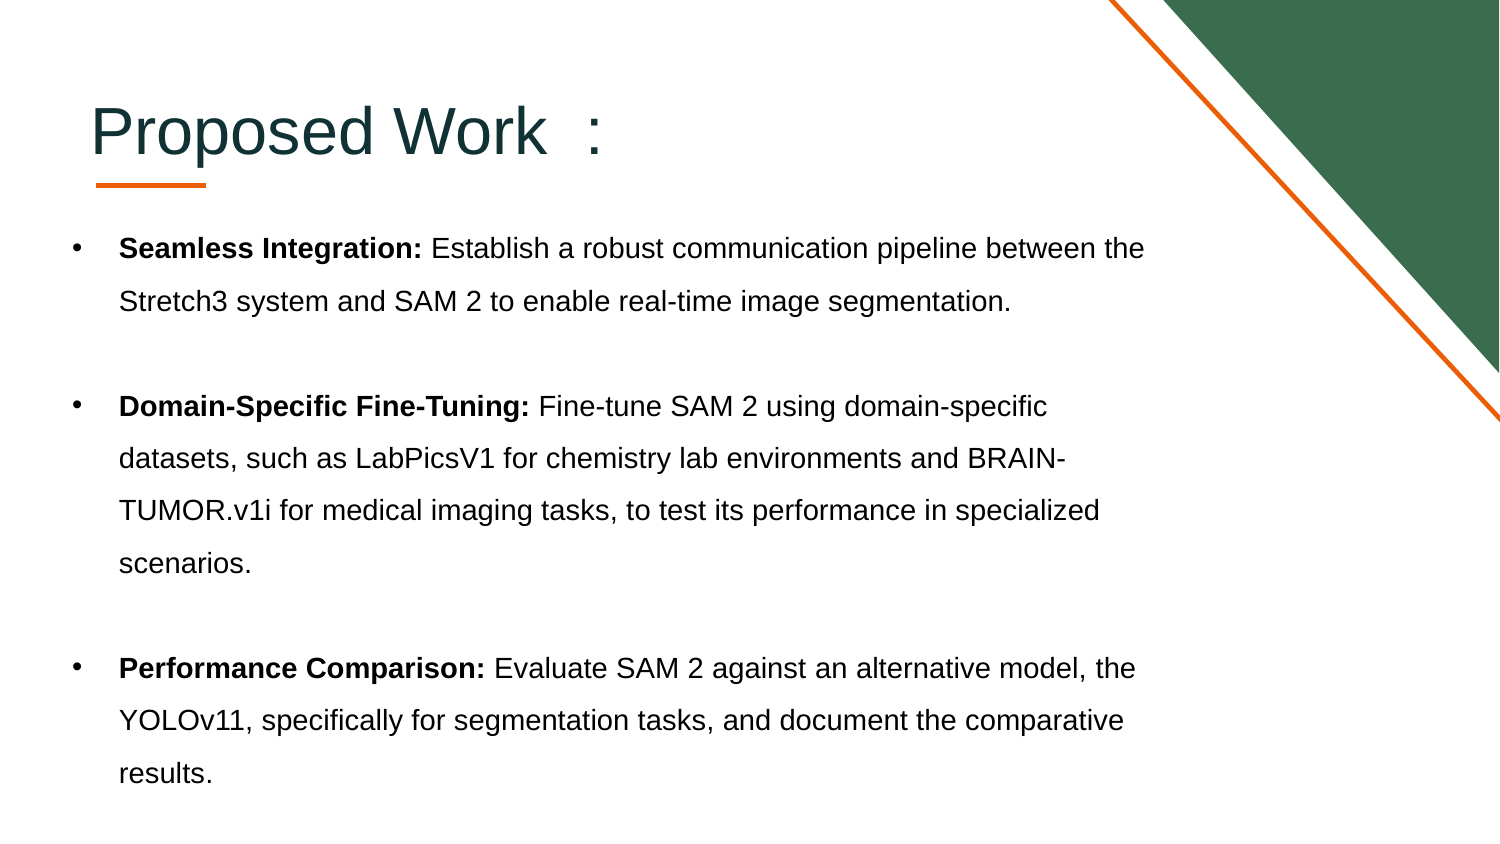

# Proposed Work  :
Seamless Integration: Establish a robust communication pipeline between the Stretch3 system and SAM 2 to enable real-time image segmentation.

Domain-Specific Fine-Tuning: Fine-tune SAM 2 using domain-specific datasets, such as LabPicsV1 for chemistry lab environments and BRAIN-TUMOR.v1i for medical imaging tasks, to test its performance in specialized scenarios.

Performance Comparison: Evaluate SAM 2 against an alternative model, the YOLOv11, specifically for segmentation tasks, and document the comparative results.